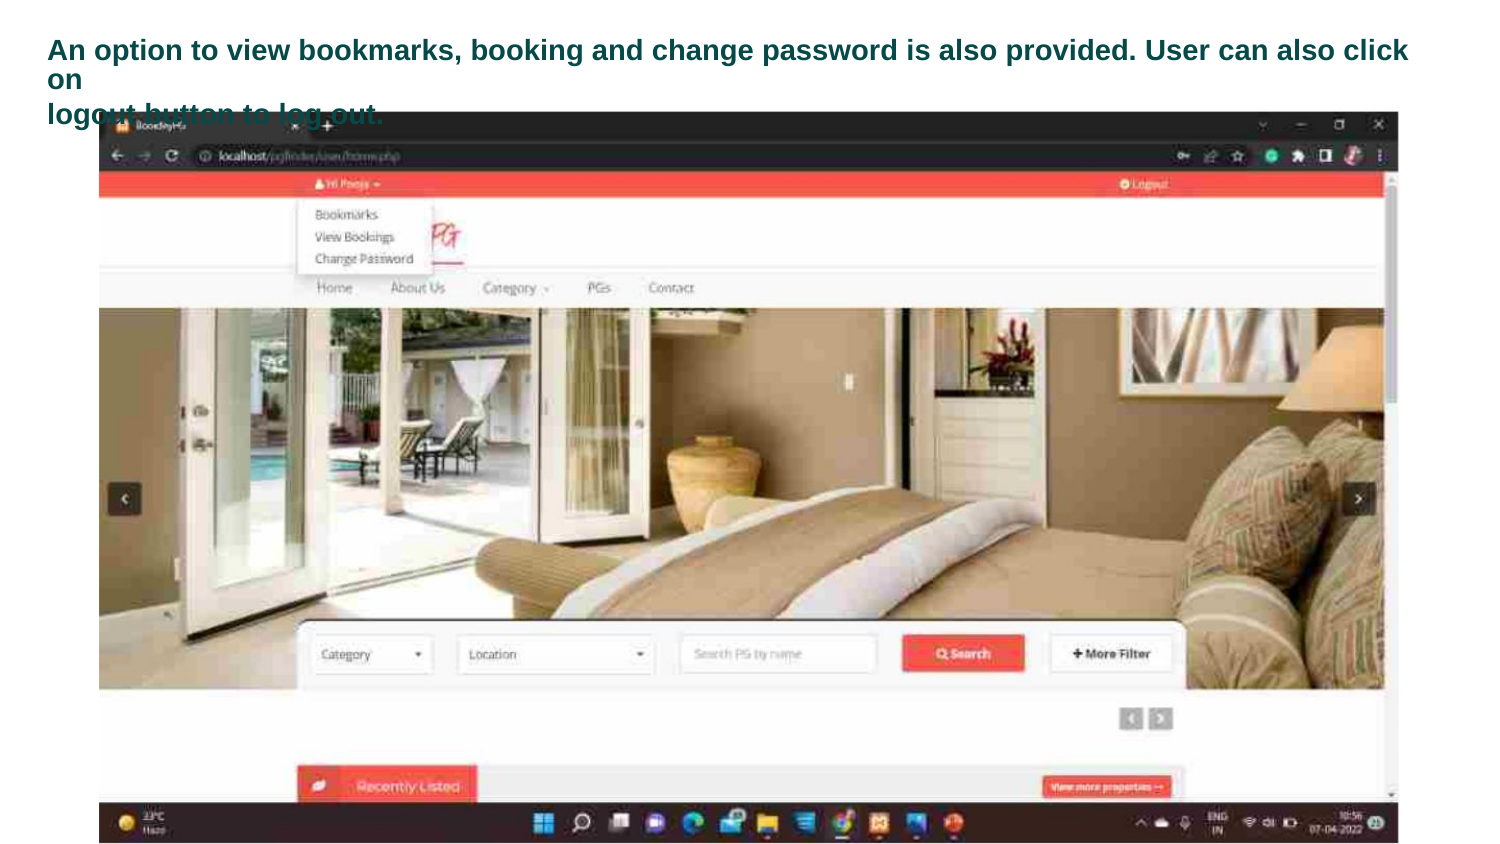

An option to view bookmarks, booking and change password is also provided. User can also click on
logout button to log out.